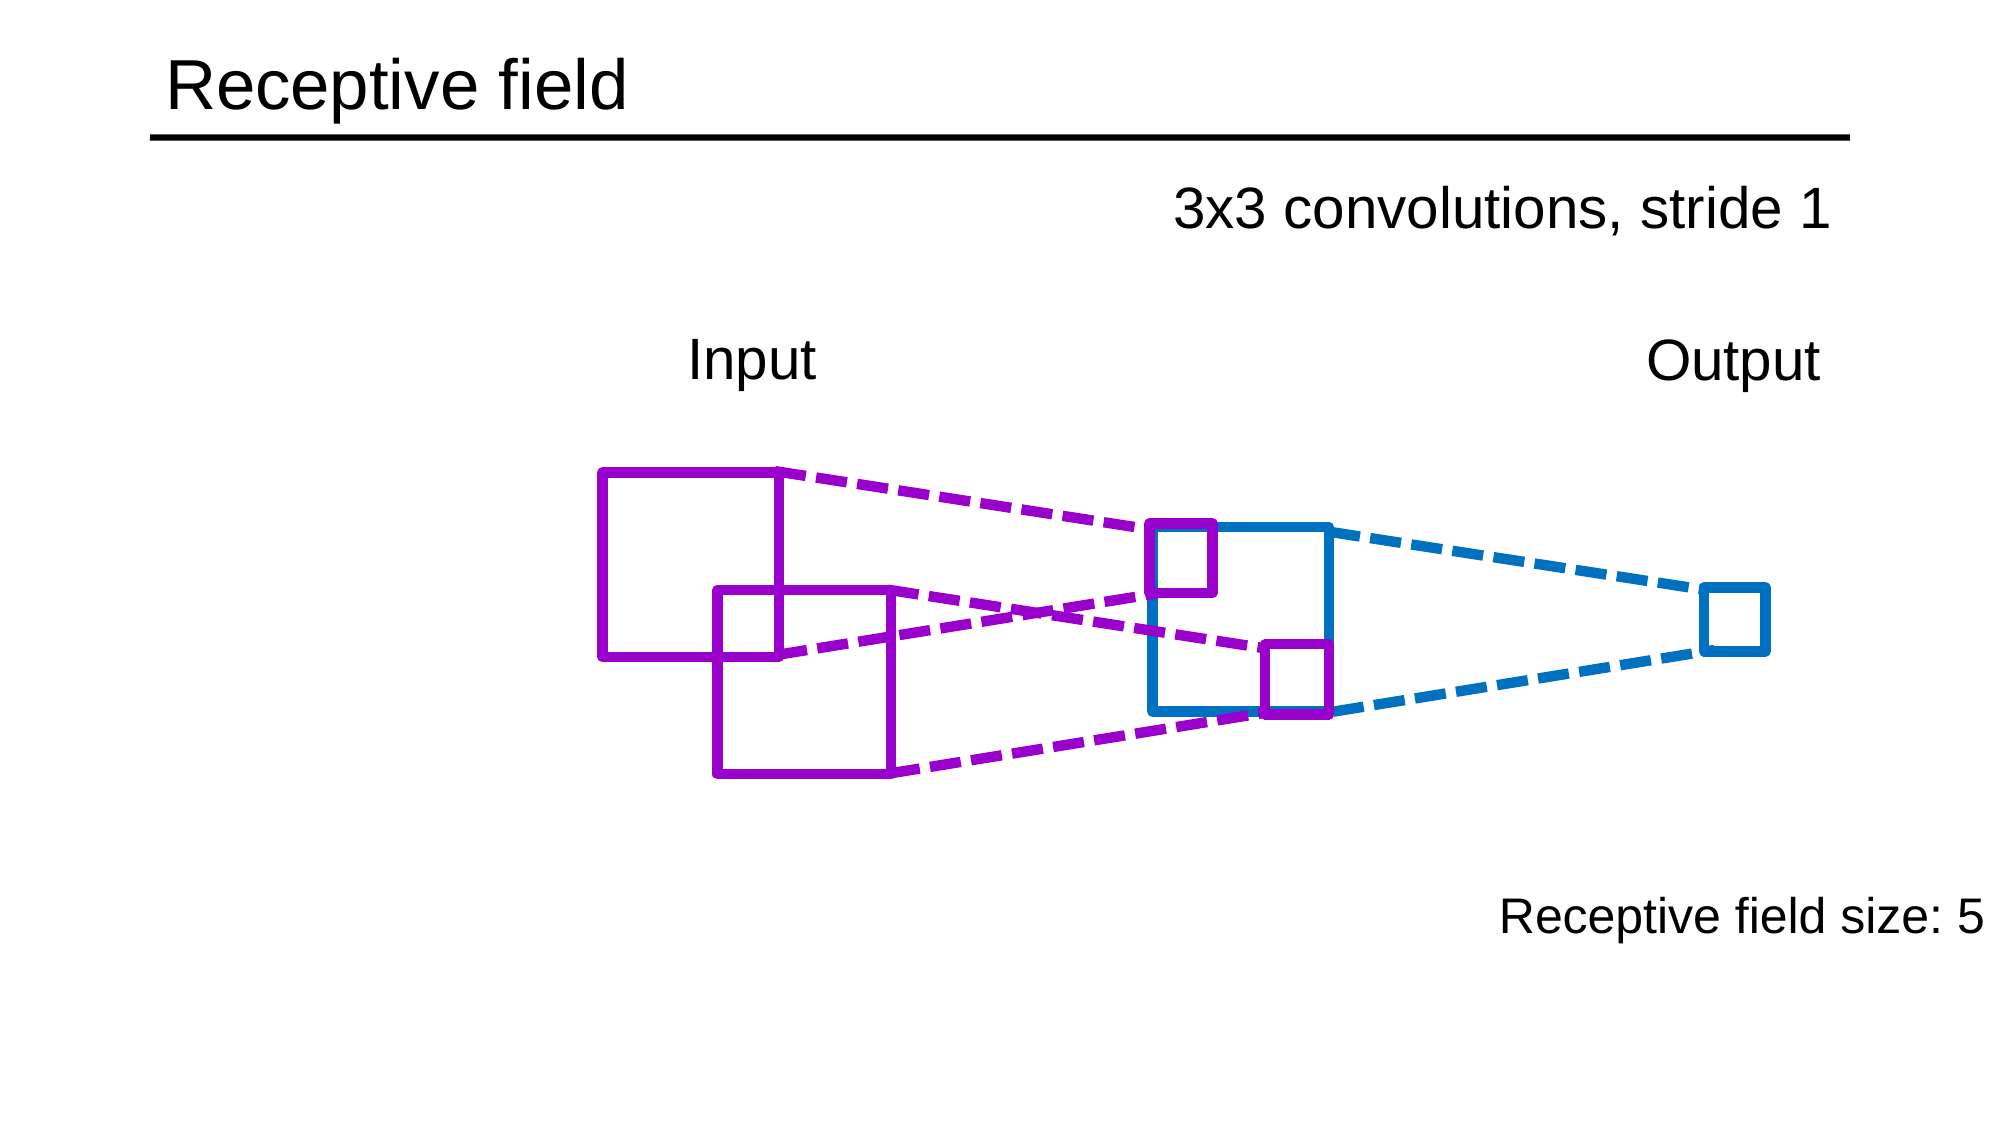

# Receptive field
3x3 convolutions, stride 1
Input
Output
|  |  |  |  |  |  |  |
| --- | --- | --- | --- | --- | --- | --- |
|  |  |  |  |  |  |  |
|  |  |  |  |  |  |  |
|  |  |  |  |  |  |  |
|  |  |  |  |  |  |  |
|  |  |  |  |  |  |  |
|  |  |  |  |  |  |  |
|  |  |  |  |  |  |  |
| --- | --- | --- | --- | --- | --- | --- |
|  |  |  |  |  |  |  |
|  |  |  |  |  |  |  |
|  |  |  |  |  |  |  |
|  |  |  |  |  |  |  |
|  |  |  |  |  |  |  |
|  |  |  |  |  |  |  |
|  |  |  |  |  |  |  |
| --- | --- | --- | --- | --- | --- | --- |
|  |  |  |  |  |  |  |
|  |  |  |  |  |  |  |
|  |  |  |  |  |  |  |
|  |  |  |  |  |  |  |
|  |  |  |  |  |  |  |
|  |  |  |  |  |  |  |

Receptive field size: 5